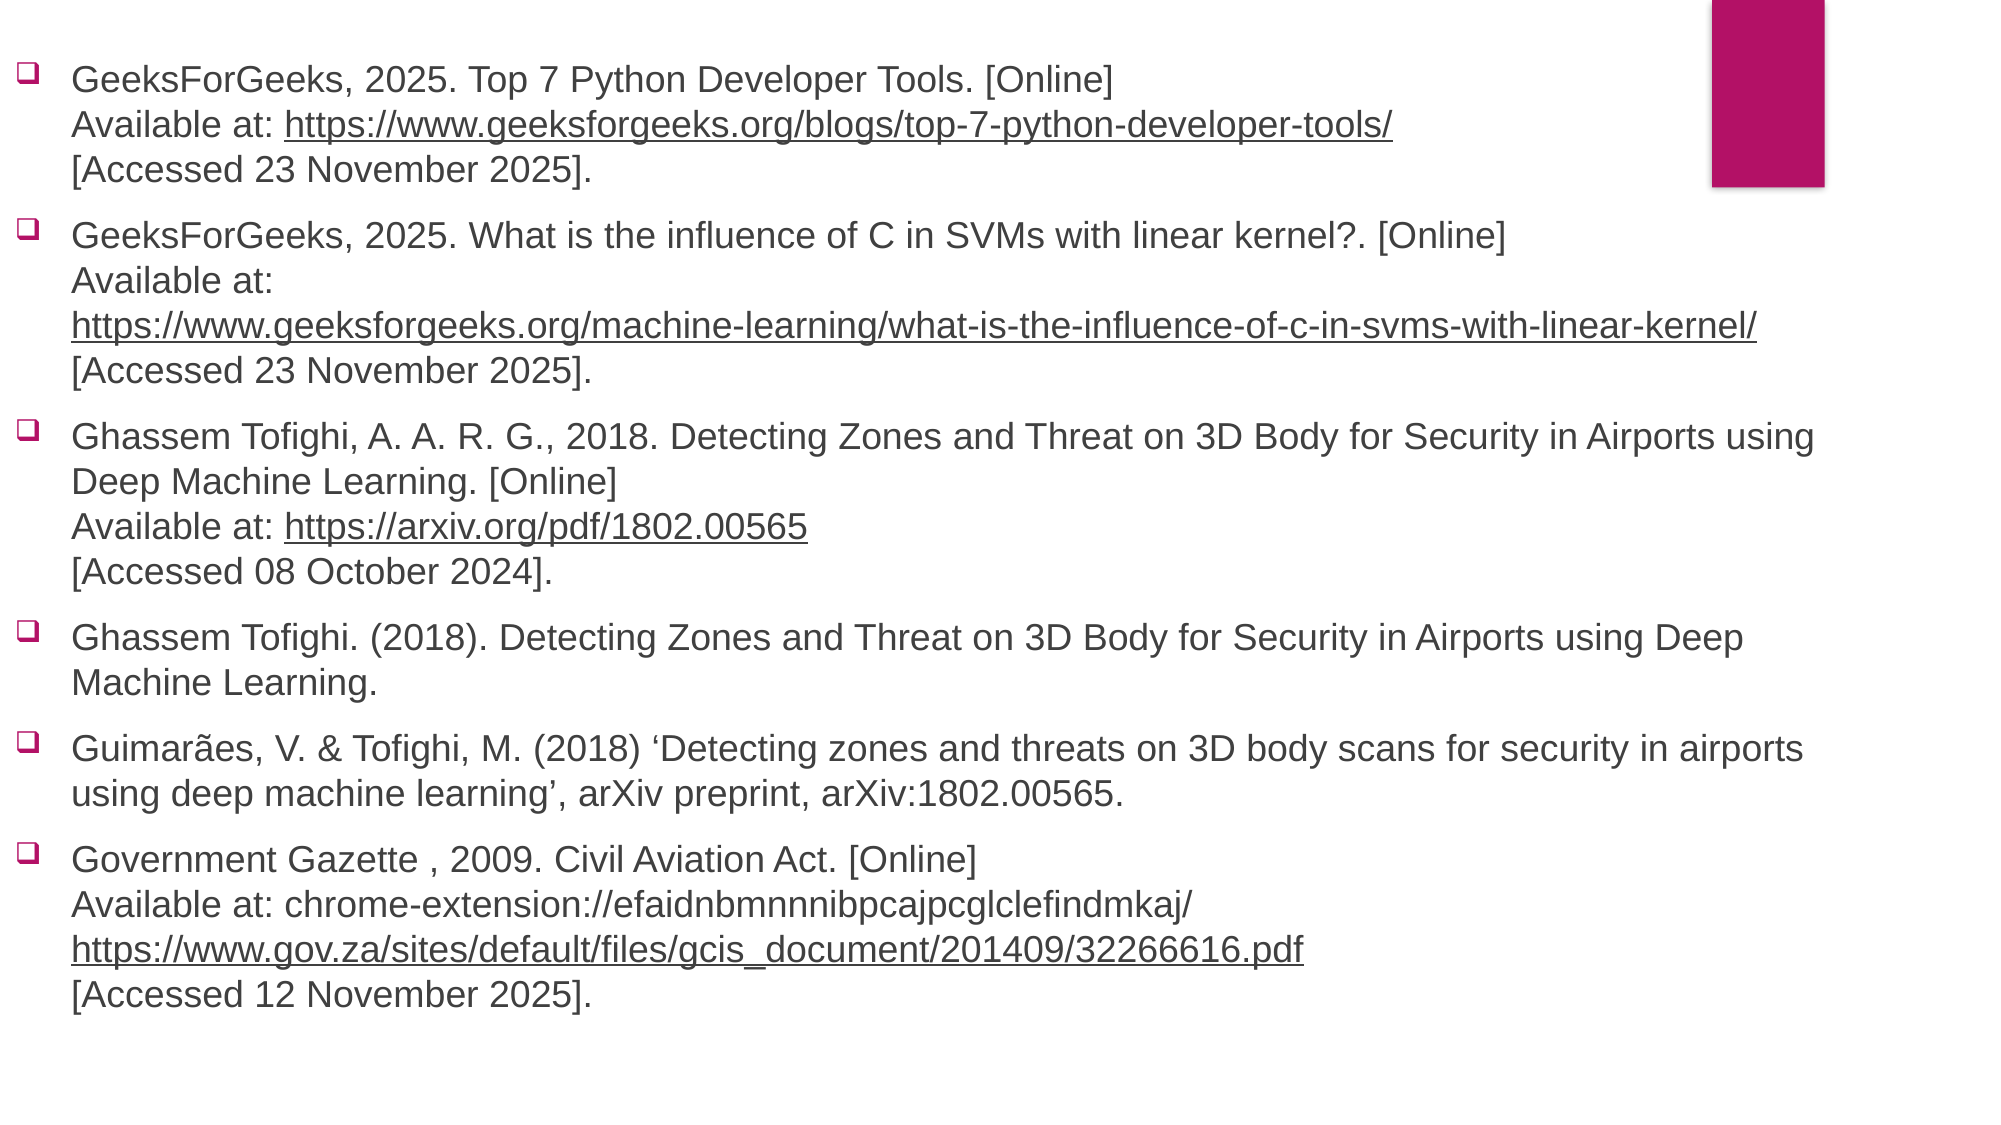

GeeksForGeeks, 2025. Top 7 Python Developer Tools. [Online]
Available at: https://www.geeksforgeeks.org/blogs/top-7-python-developer-tools/
[Accessed 23 November 2025].
GeeksForGeeks, 2025. What is the influence of C in SVMs with linear kernel?. [Online]
Available at: https://www.geeksforgeeks.org/machine-learning/what-is-the-influence-of-c-in-svms-with-linear-kernel/
[Accessed 23 November 2025].
Ghassem Tofighi, A. A. R. G., 2018. Detecting Zones and Threat on 3D Body for Security in Airports using Deep Machine Learning. [Online]
Available at: https://arxiv.org/pdf/1802.00565
[Accessed 08 October 2024].
Ghassem Tofighi. (2018). Detecting Zones and Threat on 3D Body for Security in Airports using Deep Machine Learning.
Guimarães, V. & Tofighi, M. (2018) ‘Detecting zones and threats on 3D body scans for security in airports using deep machine learning’, arXiv preprint, arXiv:1802.00565.
Government Gazette , 2009. Civil Aviation Act. [Online]
Available at: chrome-extension://efaidnbmnnnibpcajpcglclefindmkaj/https://www.gov.za/sites/default/files/gcis_document/201409/32266616.pdf
[Accessed 12 November 2025].